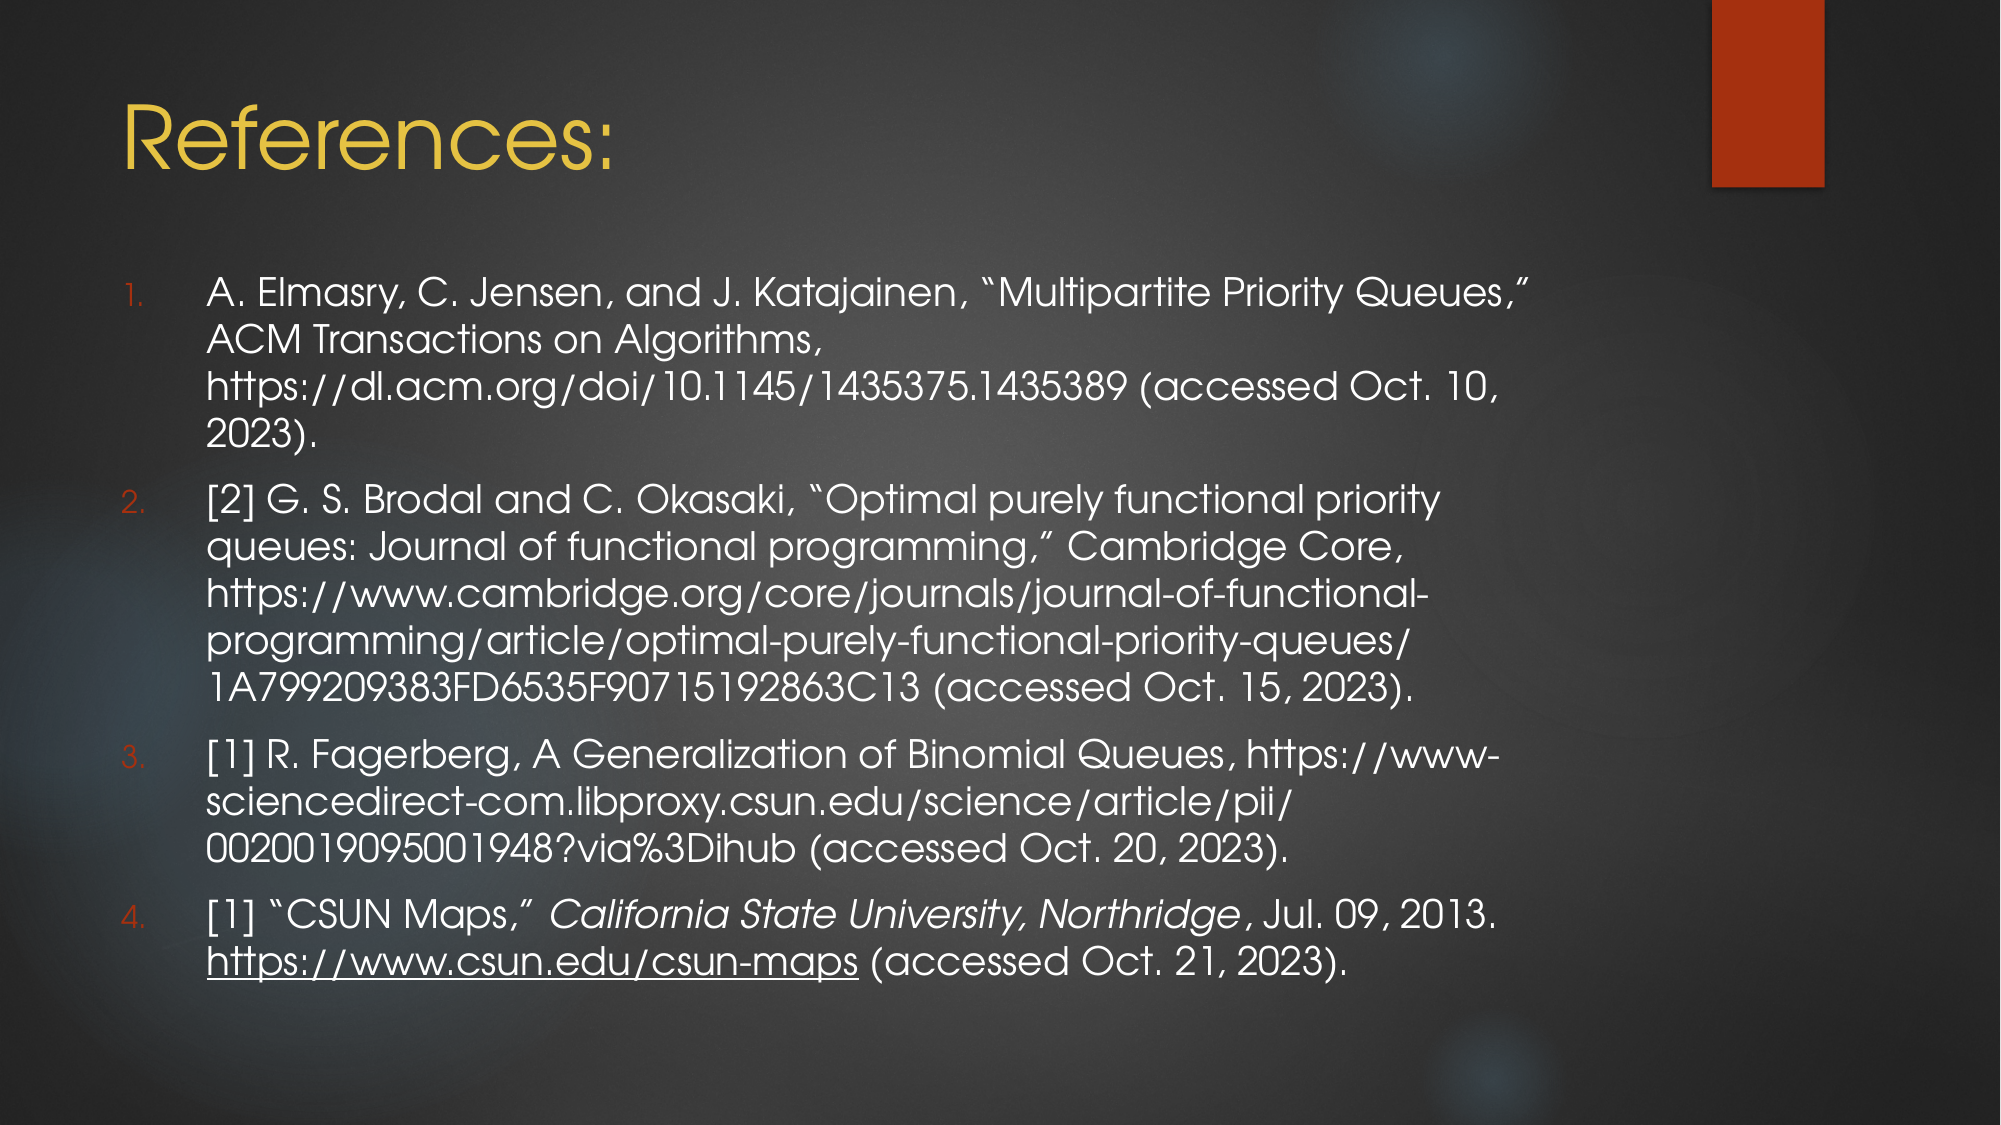

# References:
A. Elmasry, C. Jensen, and J. Katajainen, “Multipartite Priority Queues,” ACM Transactions on Algorithms, https://dl.acm.org/doi/10.1145/1435375.1435389 (accessed Oct. 10, 2023).
[2] G. S. Brodal and C. Okasaki, “Optimal purely functional priority queues: Journal of functional programming,” Cambridge Core, https://www.cambridge.org/core/journals/journal-of-functional-programming/article/optimal-purely-functional-priority-queues/1A799209383FD6535F90715192863C13 (accessed Oct. 15, 2023).
[1] R. Fagerberg, A Generalization of Binomial Queues, https://www-sciencedirect-com.libproxy.csun.edu/science/article/pii/0020019095001948?via%3Dihub (accessed Oct. 20, 2023).
[1] “CSUN Maps,” California State University, Northridge, Jul. 09, 2013. https://www.csun.edu/csun-maps (accessed Oct. 21, 2023).